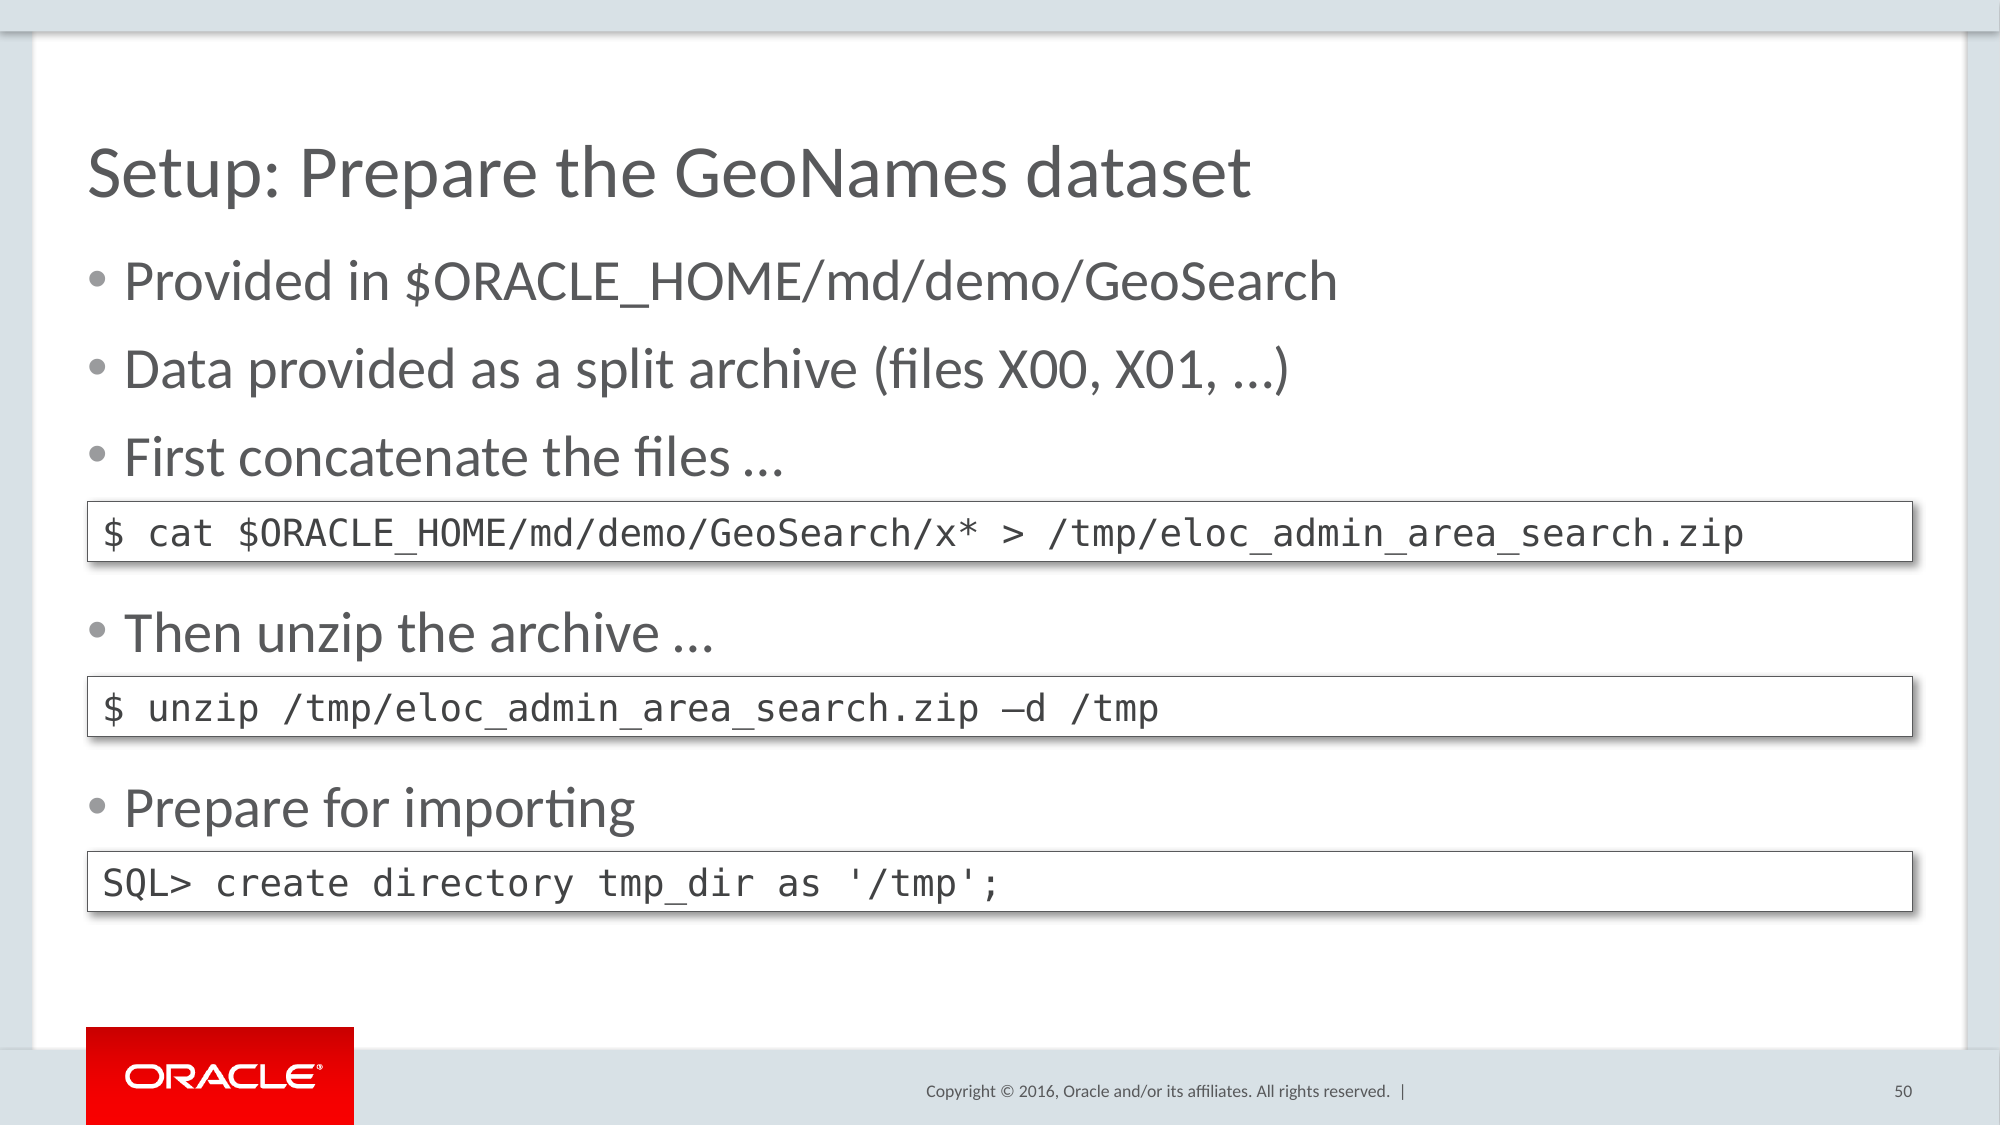

# Setup: Prepare the GeoNames dataset
Provided in $ORACLE_HOME/md/demo/GeoSearch
Data provided as a split archive (files X00, X01, …)
First concatenate the files …

Then unzip the archive …

Prepare for importing

$ cat $ORACLE_HOME/md/demo/GeoSearch/x* > /tmp/eloc_admin_area_search.zip
$ unzip /tmp/eloc_admin_area_search.zip –d /tmp
SQL> create directory tmp_dir as '/tmp';
50